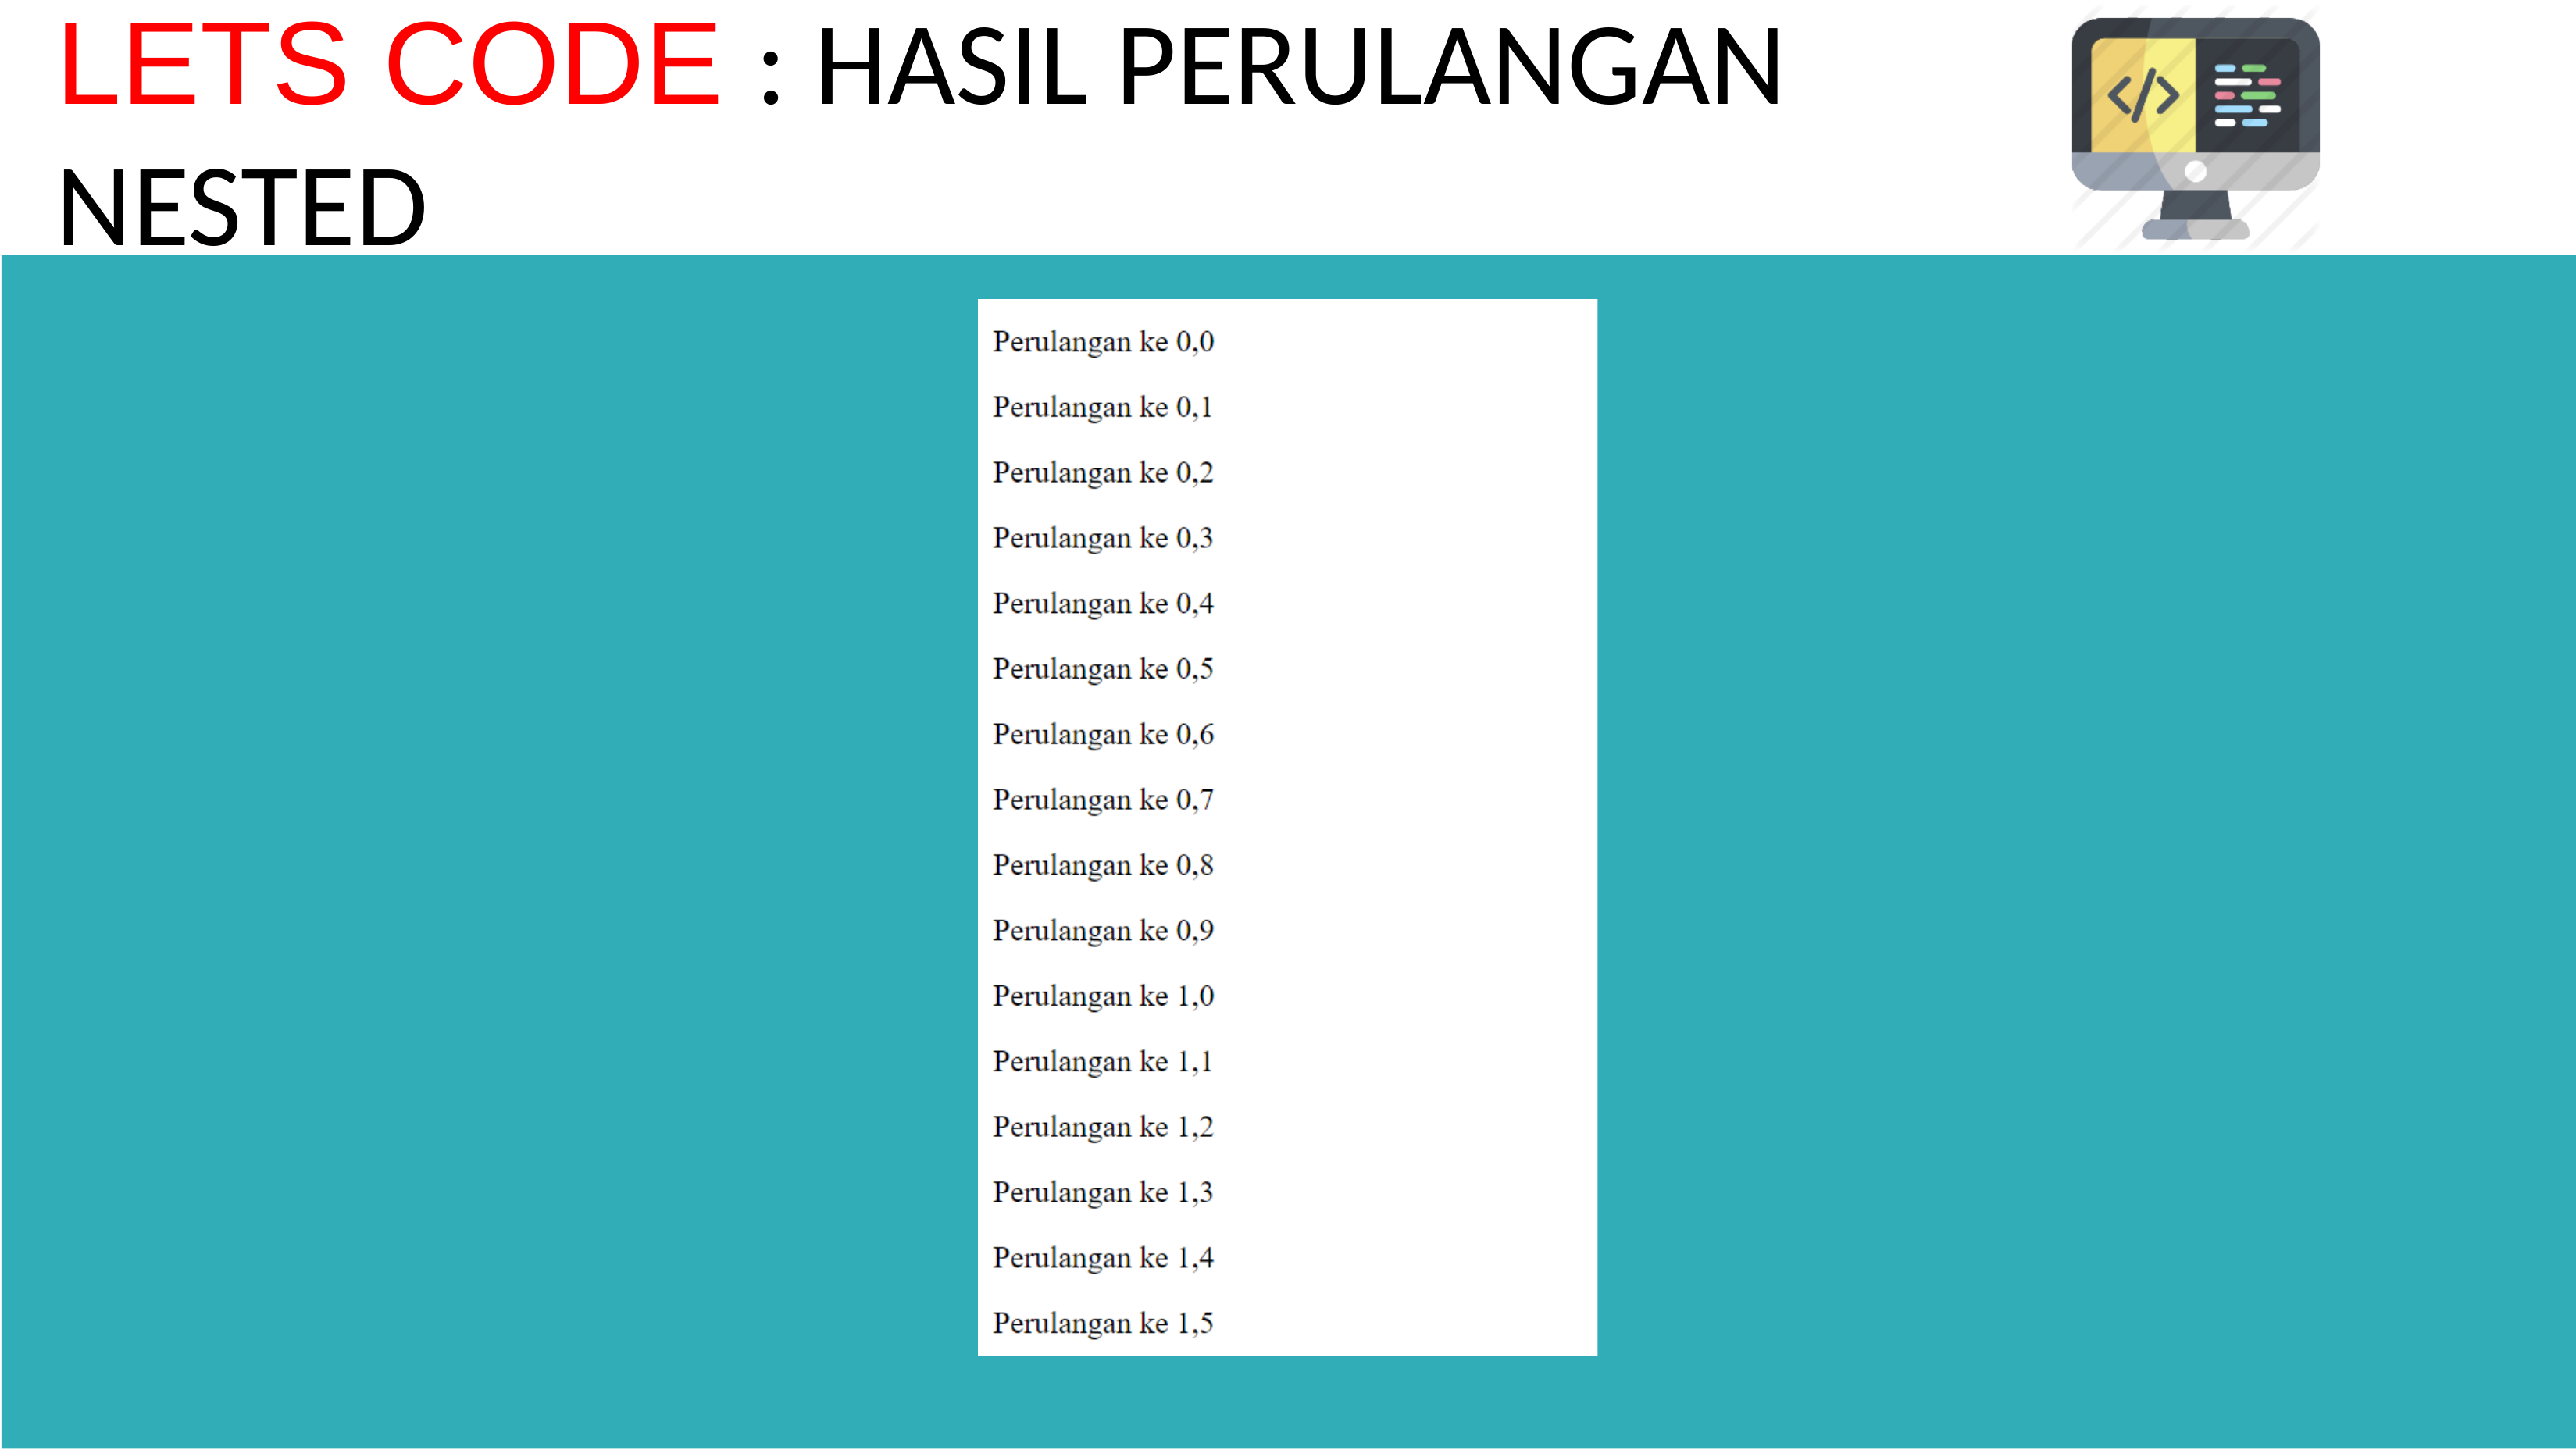

# LETS CODE : HASIL PERULANGAN NESTED